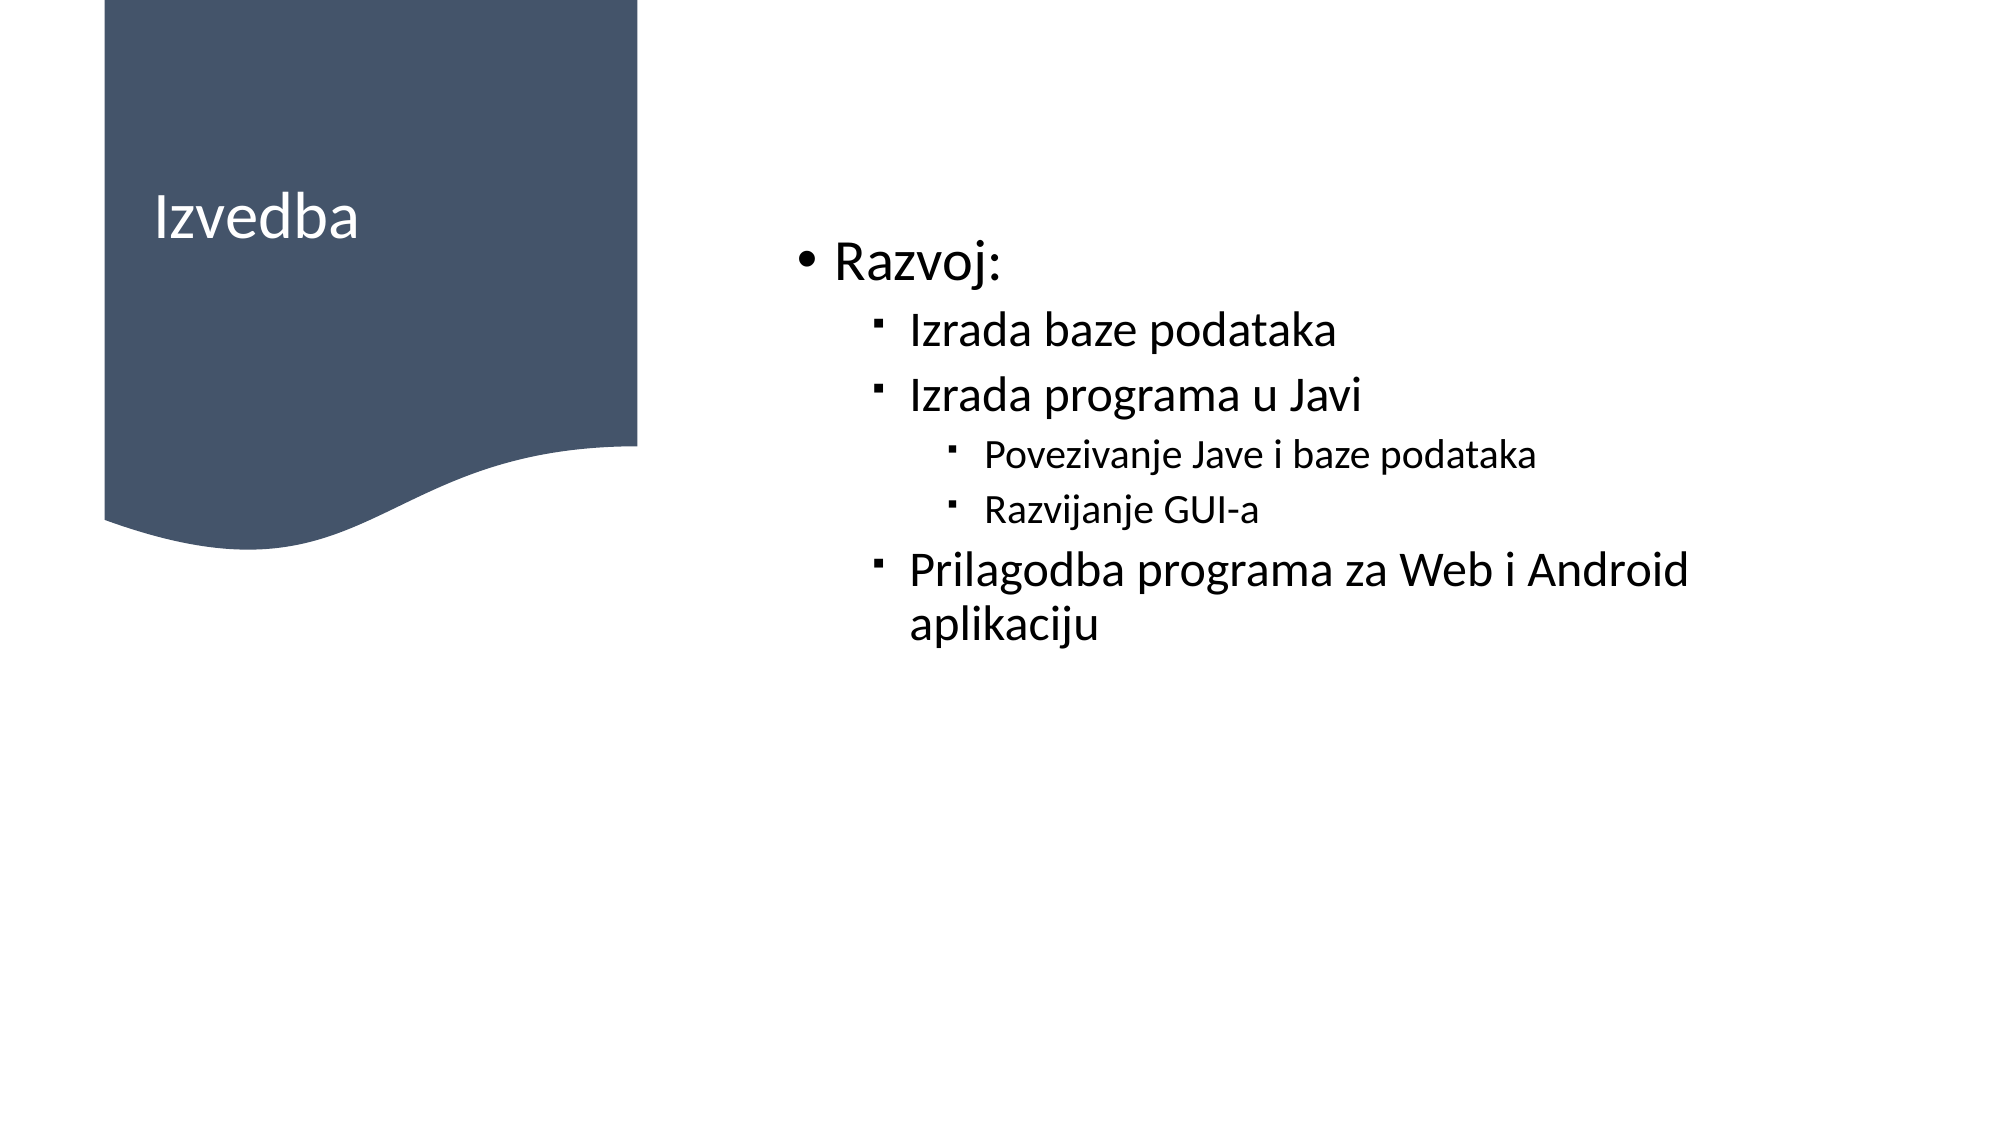

# Izvedba
Razvoj:
Izrada baze podataka
Izrada programa u Javi
Povezivanje Jave i baze podataka
Razvijanje GUI-a
Prilagodba programa za Web i Android aplikaciju